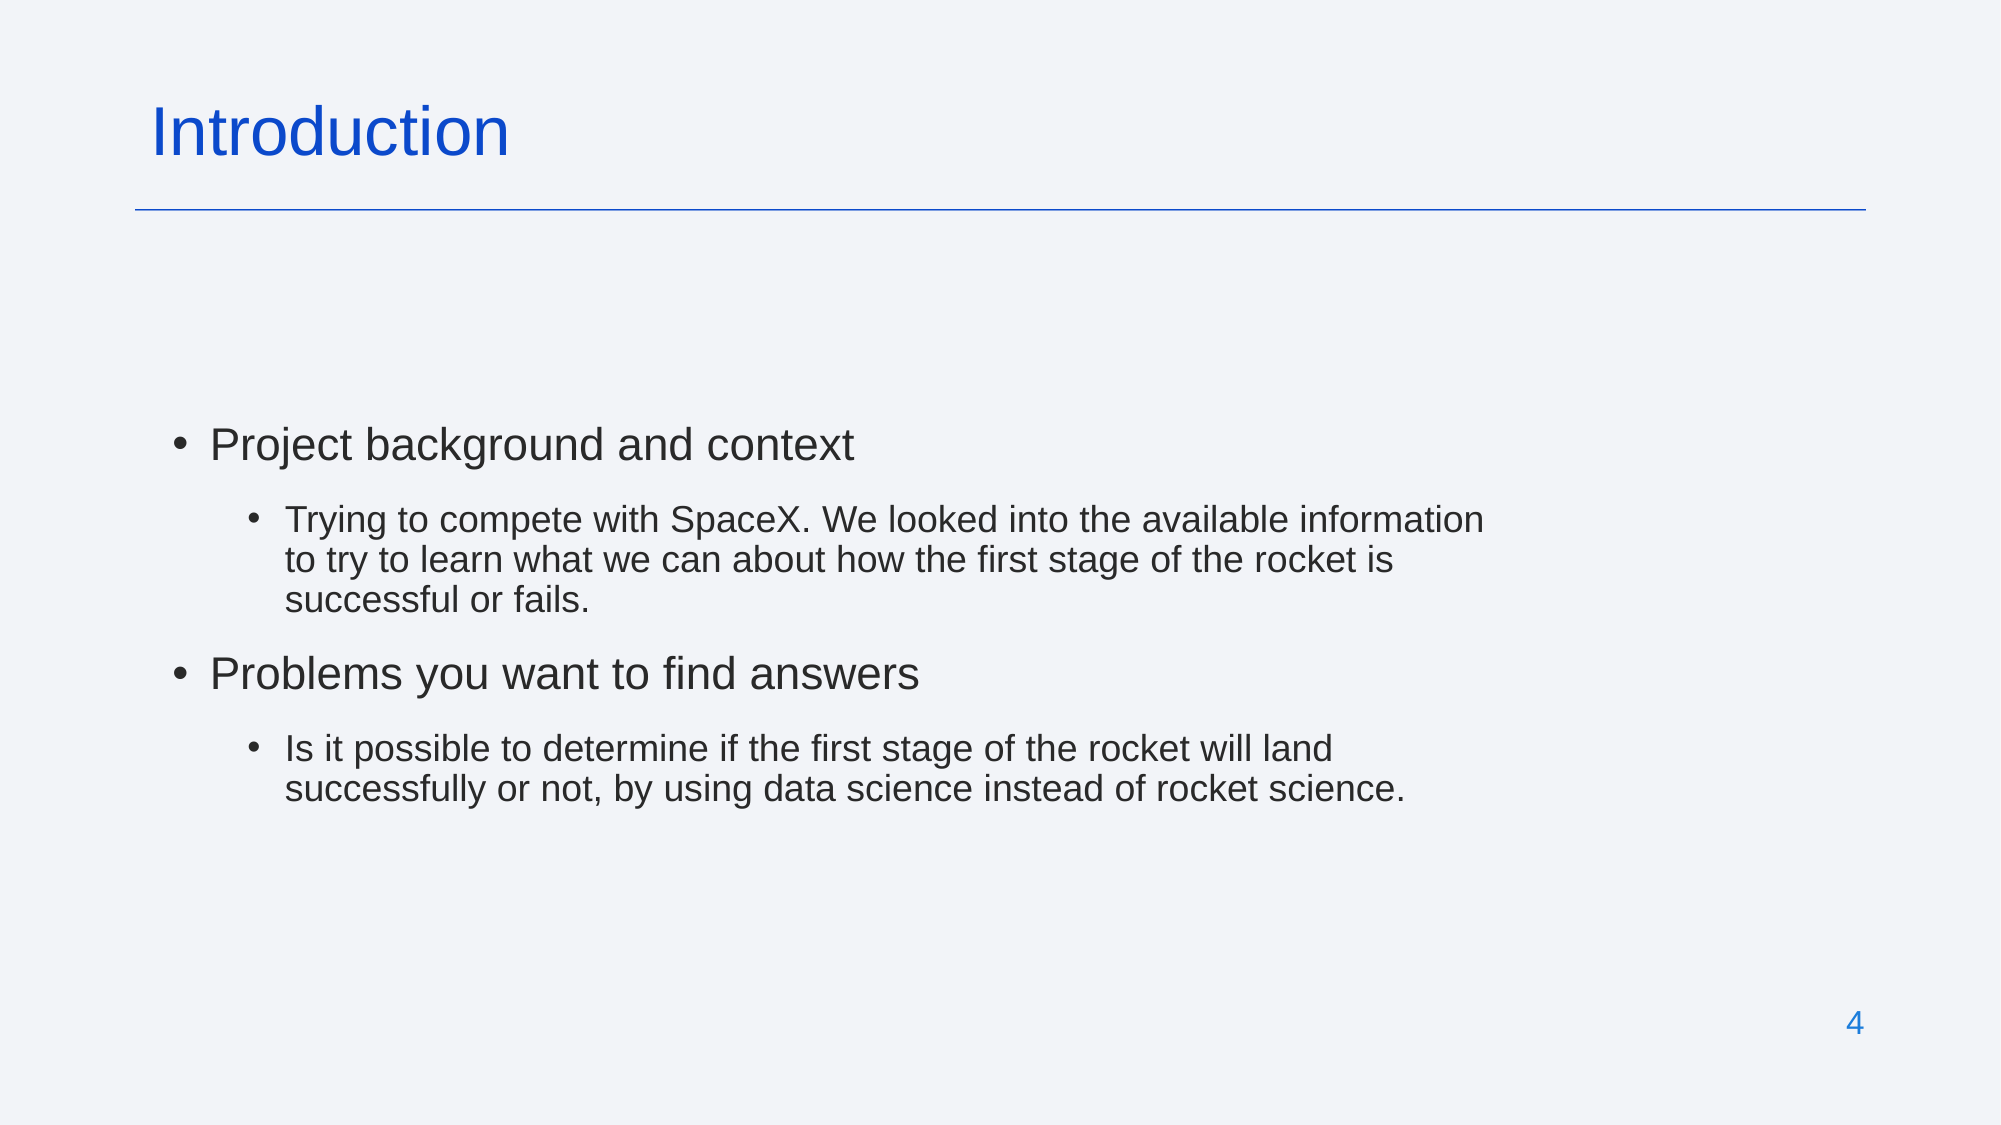

Introduction
Project background and context
Trying to compete with SpaceX. We looked into the available information to try to learn what we can about how the first stage of the rocket is successful or fails.
Problems you want to find answers
Is it possible to determine if the first stage of the rocket will land successfully or not, by using data science instead of rocket science.
4